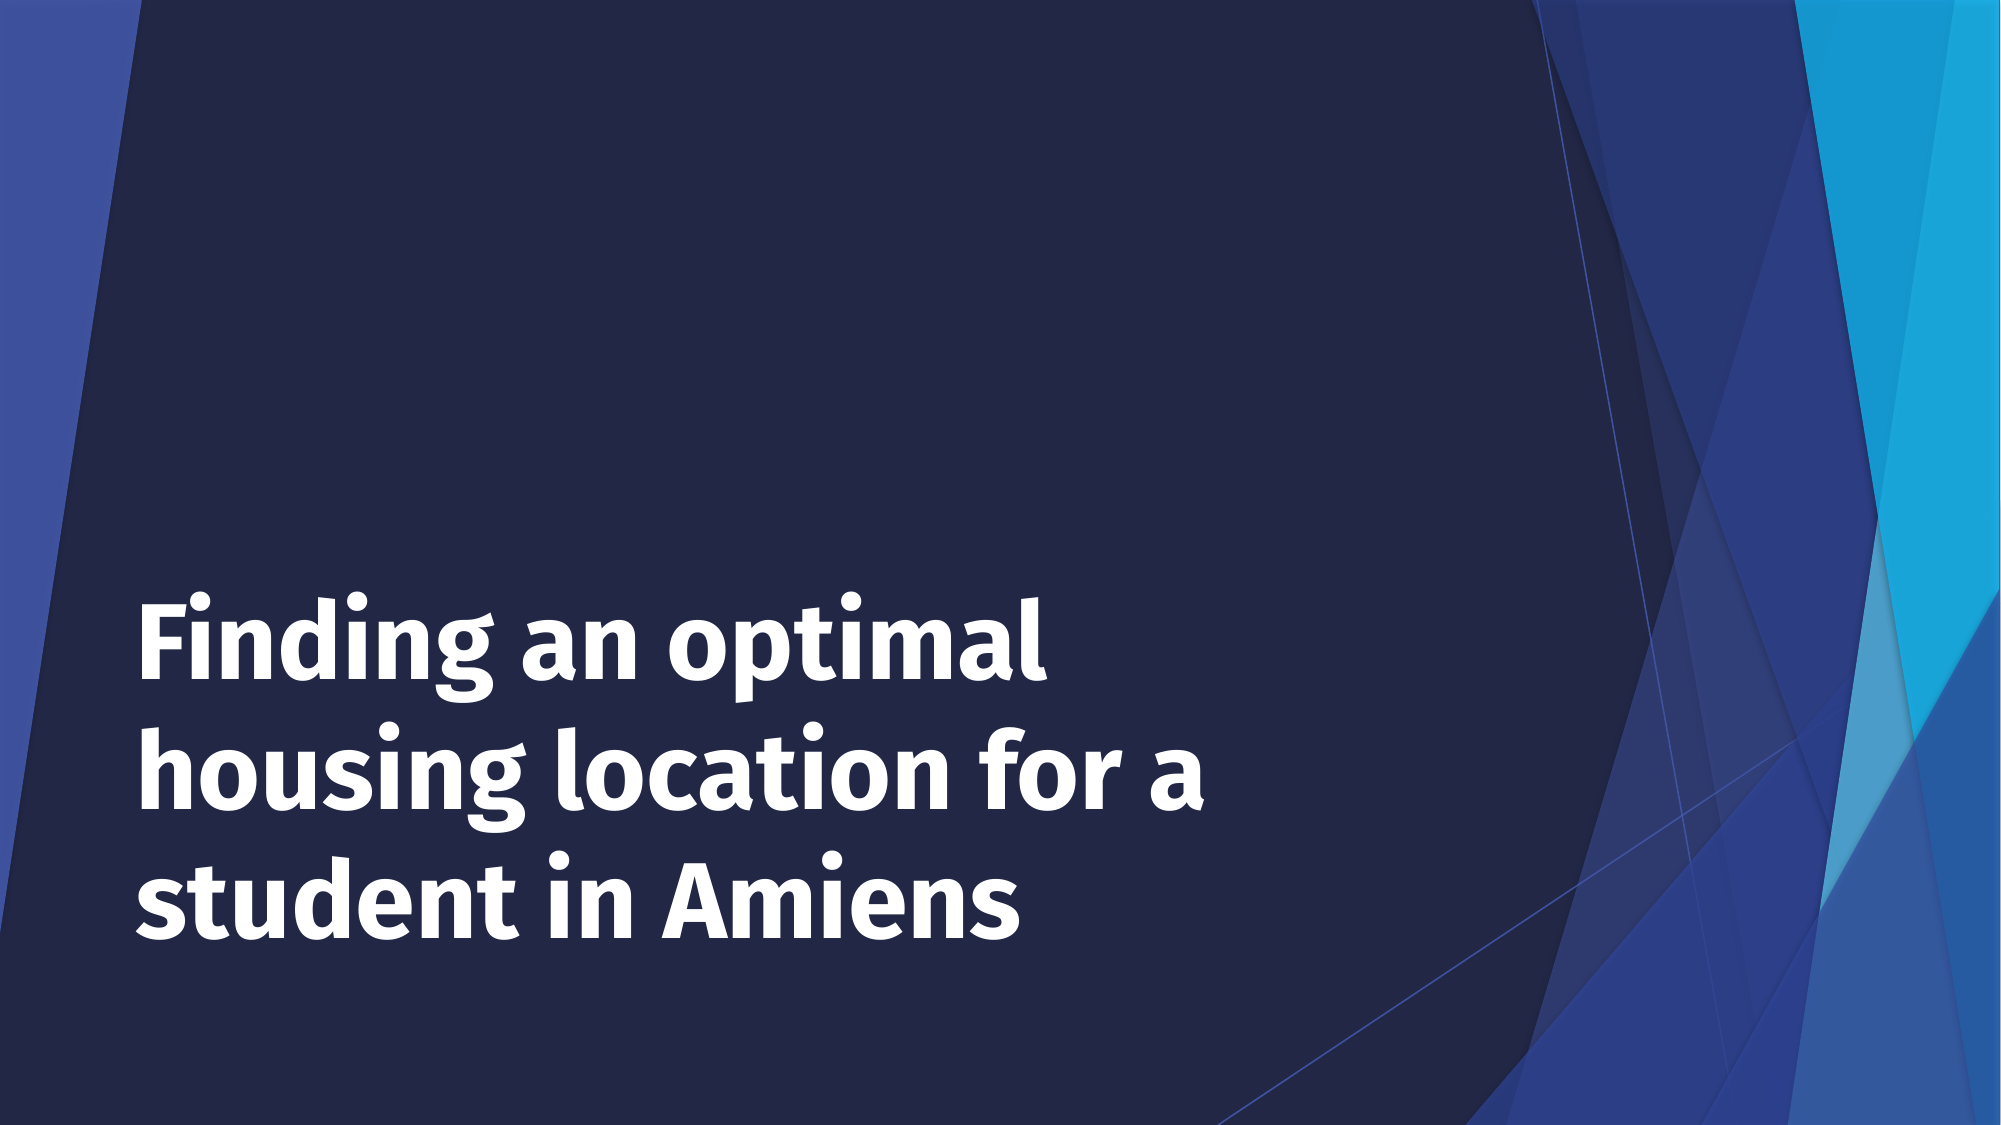

# Finding an optimal housing location for a student in Amiens